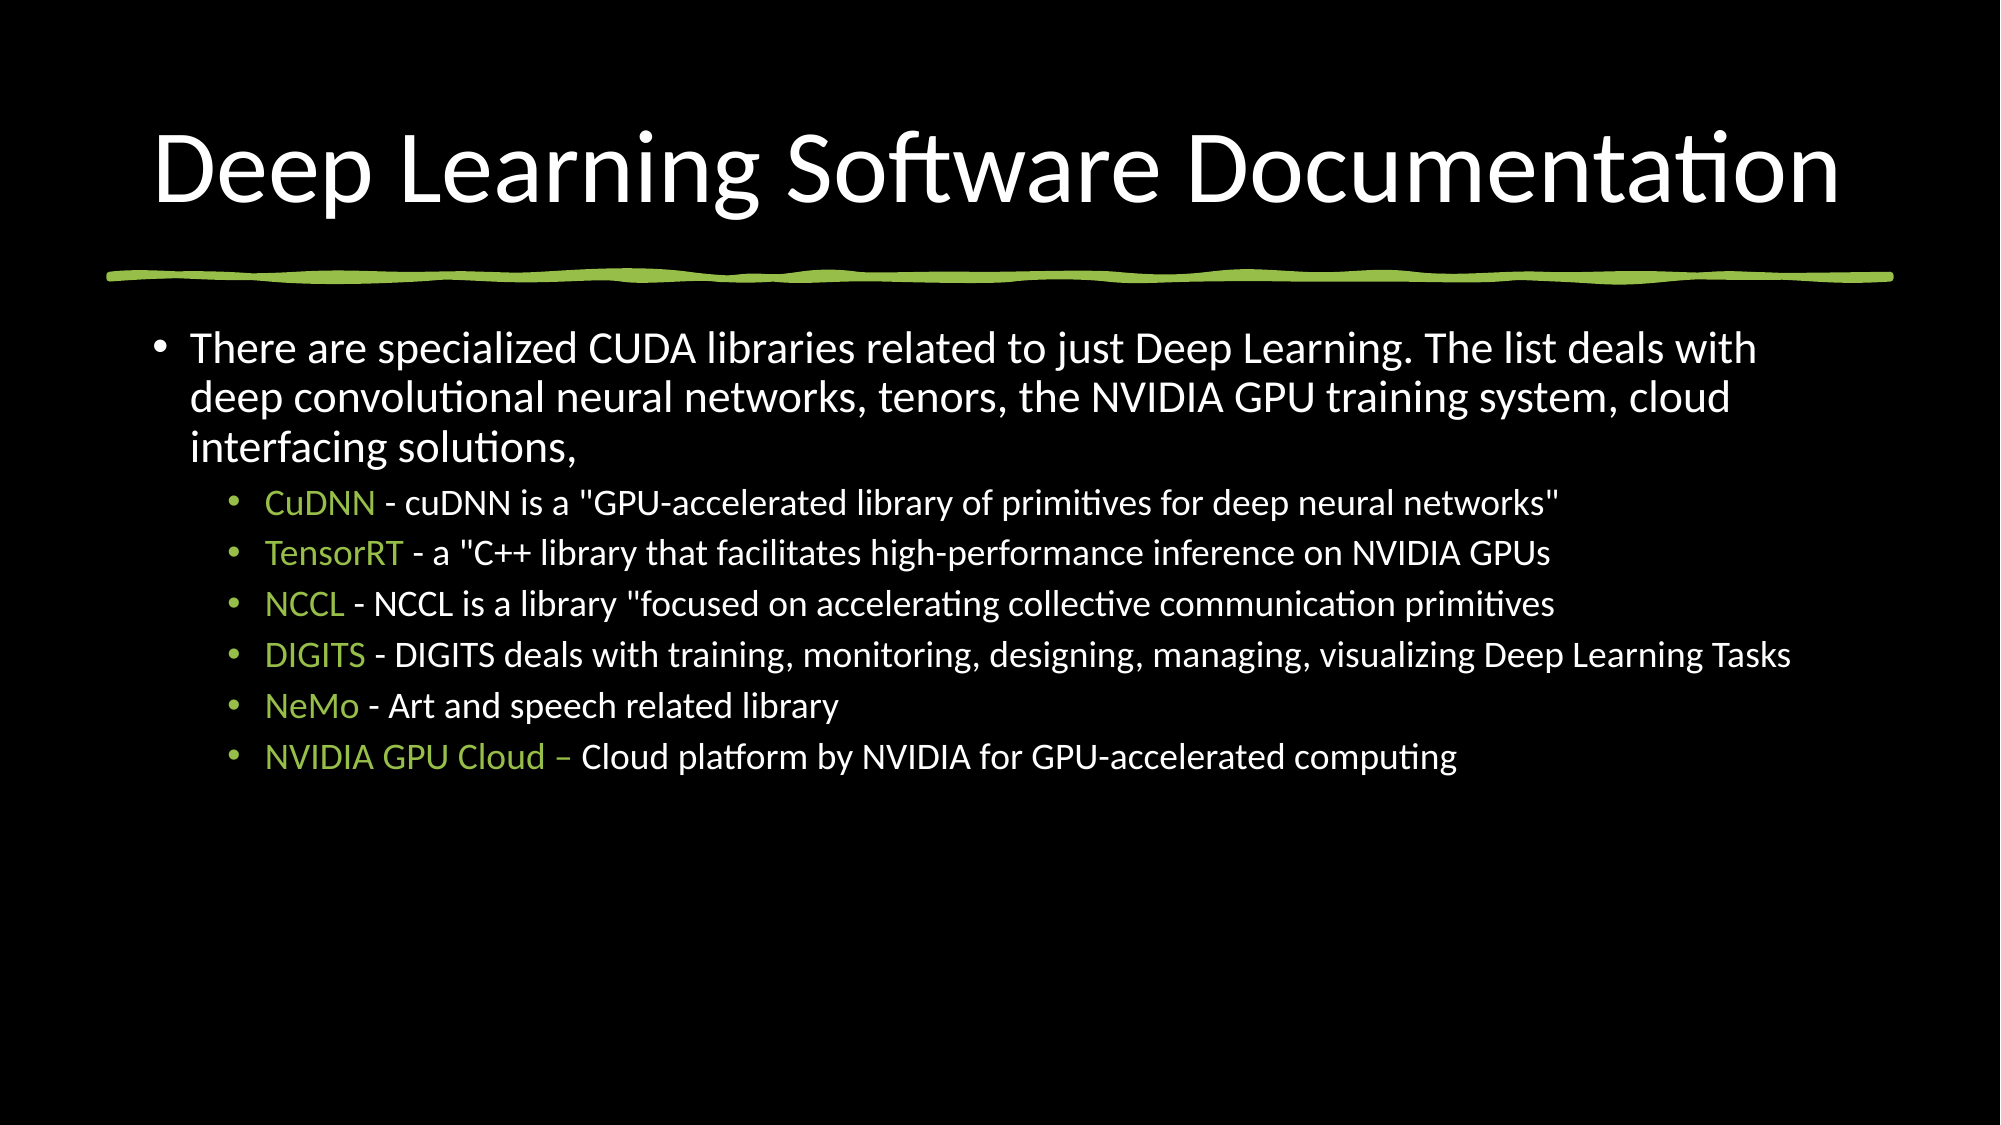

# Deep Learning Software Documentation

There are specialized CUDA libraries related to just Deep Learning. The list deals with deep convolutional neural networks, tenors, the NVIDIA GPU training system, cloud interfacing solutions,
CuDNN - cuDNN is a "GPU-accelerated library of primitives for deep neural networks"
TensorRT - a "C++ library that facilitates high-performance inference on NVIDIA GPUs
NCCL - NCCL is a library "focused on accelerating collective communication primitives
DIGITS - DIGITS deals with training, monitoring, designing, managing, visualizing Deep Learning Tasks
NeMo - Art and speech related library
NVIDIA GPU Cloud – Cloud platform by NVIDIA for GPU-accelerated computing